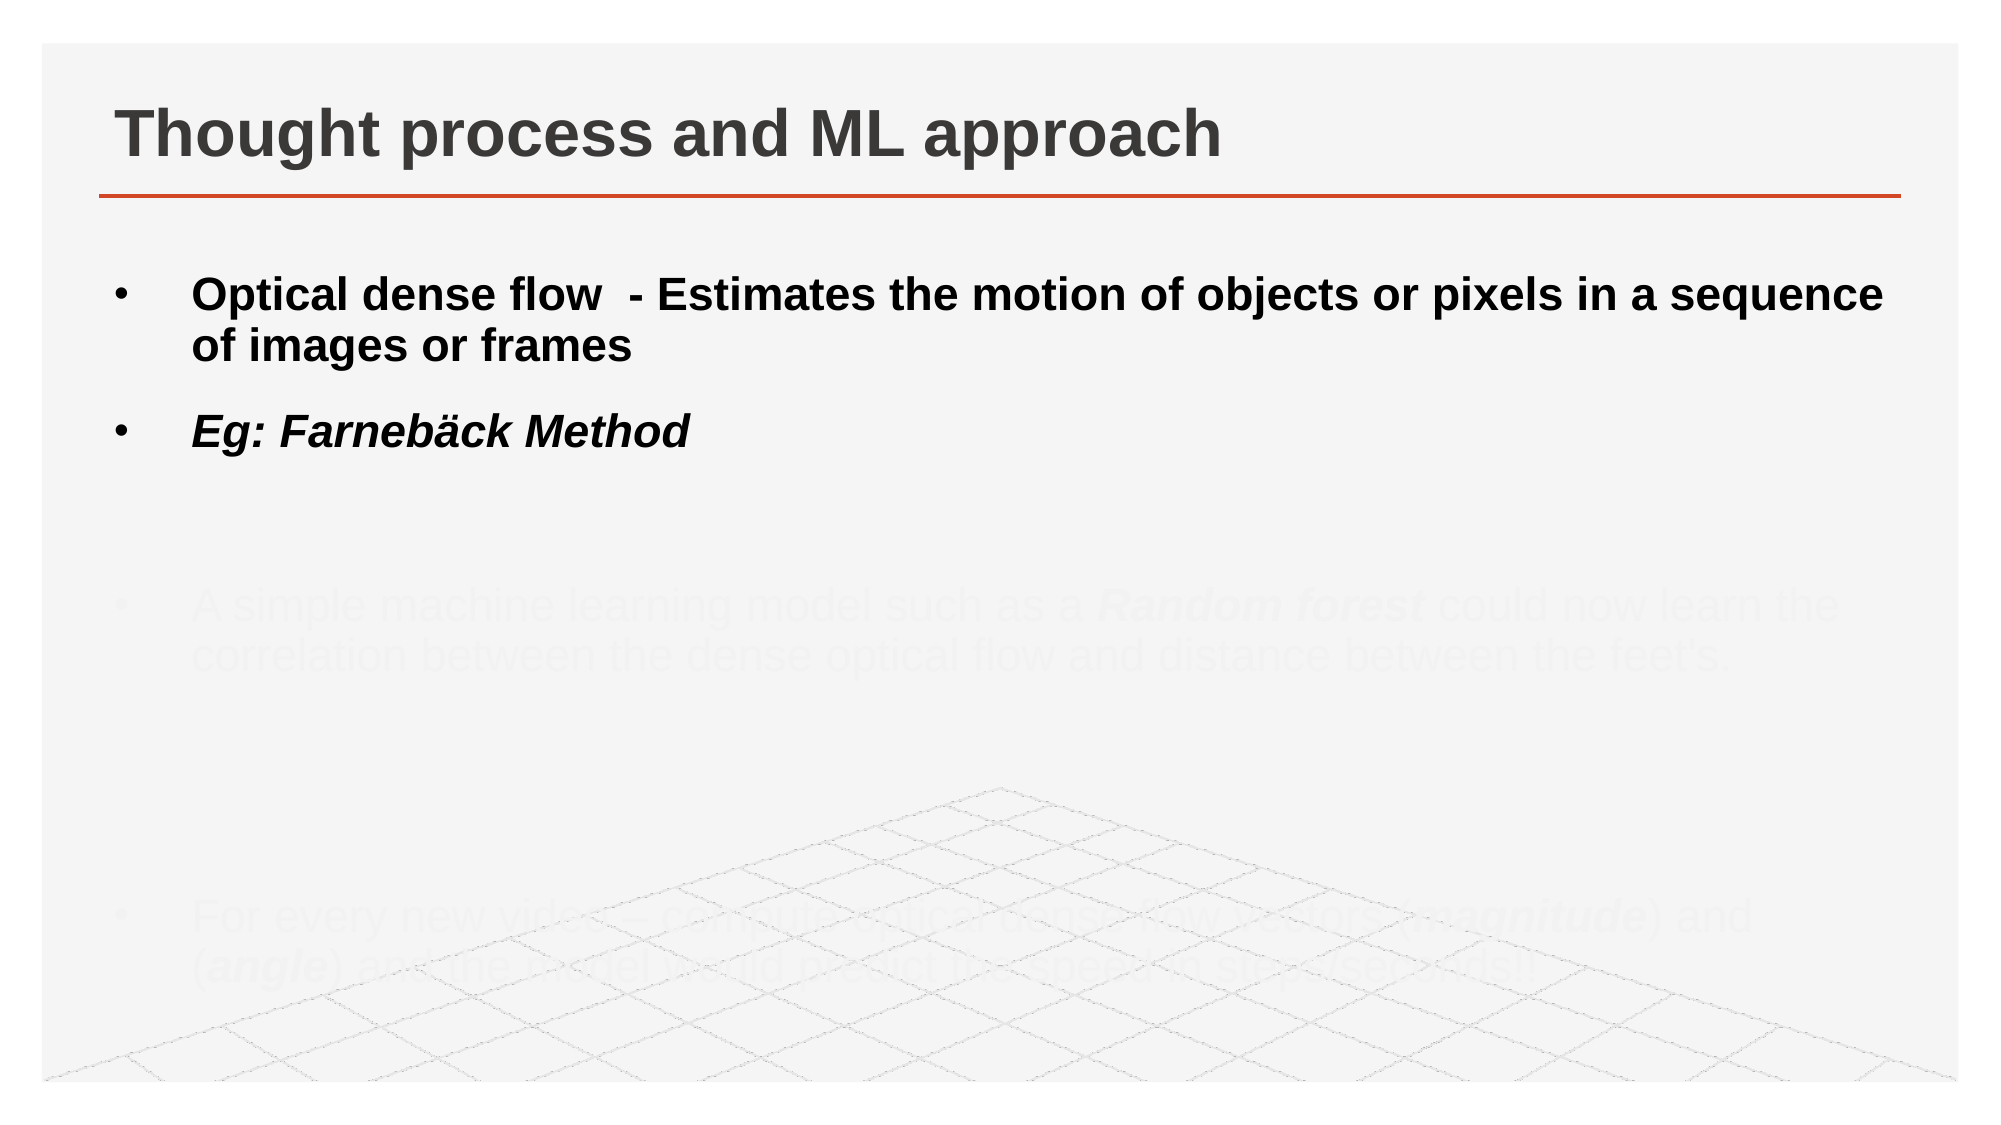

# Thought process and ML approach
Optical dense flow  - Estimates the motion of objects or pixels in a sequence of images or frames
Eg: Farnebäck Method

A simple machine learning model such as a Random forest could now learn the correlation between the dense optical flow and distance between the feet's.

For every new video – compute optical dense flow vectors (magnitude) and (angle) and the model would predict the speed in steps/seconds!!